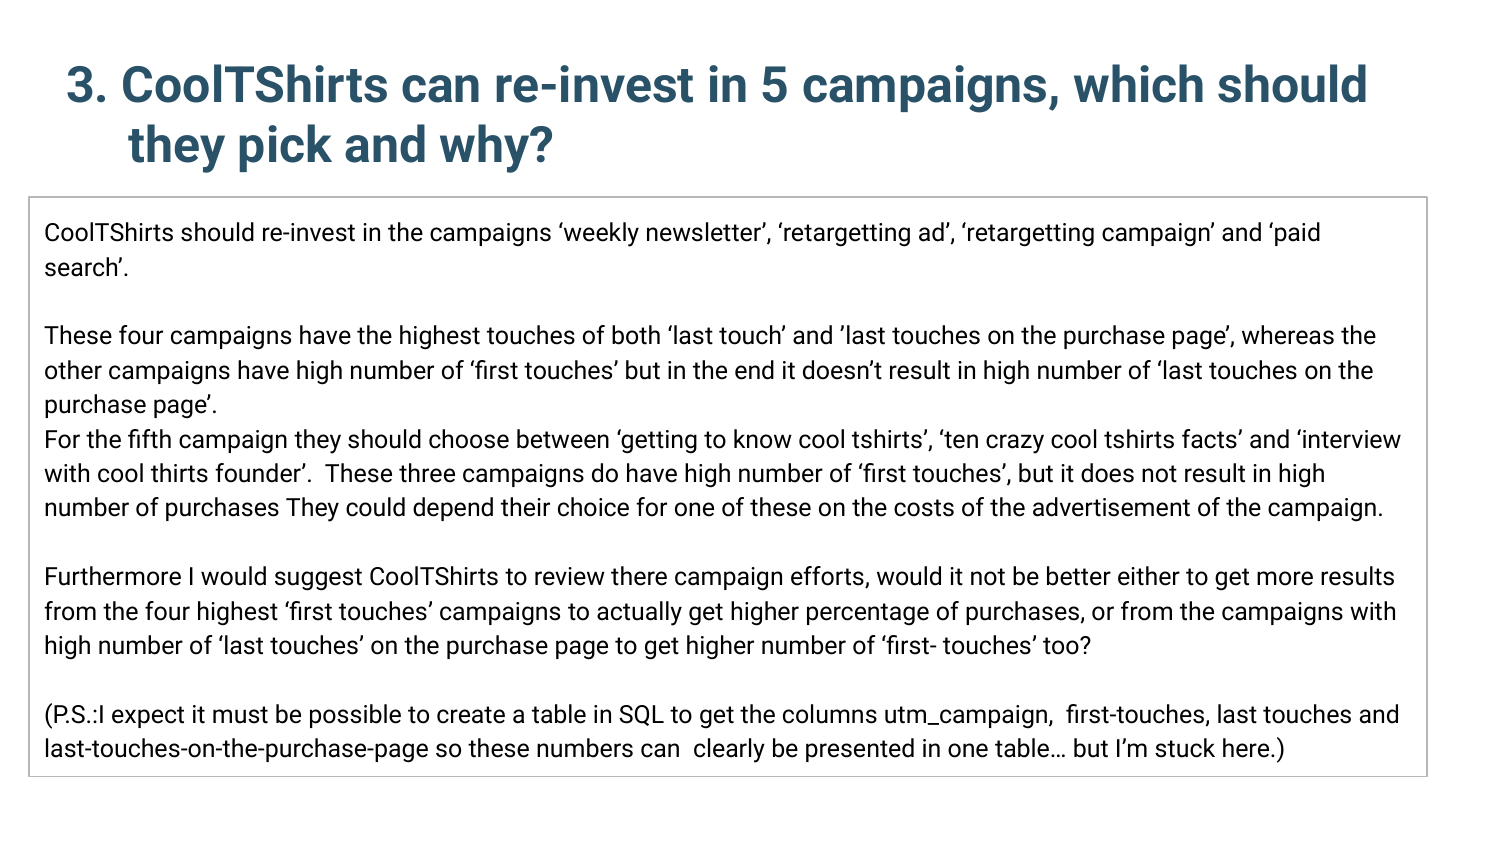

3. CoolTShirts can re-invest in 5 campaigns, which should
     they pick and why?
CoolTShirts should re-invest in the campaigns ‘weekly newsletter’, ‘retargetting ad’, ‘retargetting campaign’ and ‘paid search’.

These four campaigns have the highest touches of both ‘last touch’ and ’last touches on the purchase page’, whereas the other campaigns have high number of ‘first touches’ but in the end it doesn’t result in high number of ‘last touches on the purchase page’.
For the fifth campaign they should choose between ‘getting to know cool tshirts’, ‘ten crazy cool tshirts facts’ and ‘interview with cool thirts founder’.  These three campaigns do have high number of ‘first touches’, but it does not result in high number of purchases They could depend their choice for one of these on the costs of the advertisement of the campaign.

Furthermore I would suggest CoolTShirts to review there campaign efforts, would it not be better either to get more results from the four highest ‘first touches’ campaigns to actually get higher percentage of purchases, or from the campaigns with high number of ‘last touches’ on the purchase page to get higher number of ‘first- touches’ too?

(P.S.:I expect it must be possible to create a table in SQL to get the columns utm_campaign,  first-touches, last touches and last-touches-on-the-purchase-page so these numbers can  clearly be presented in one table… but I’m stuck here.)